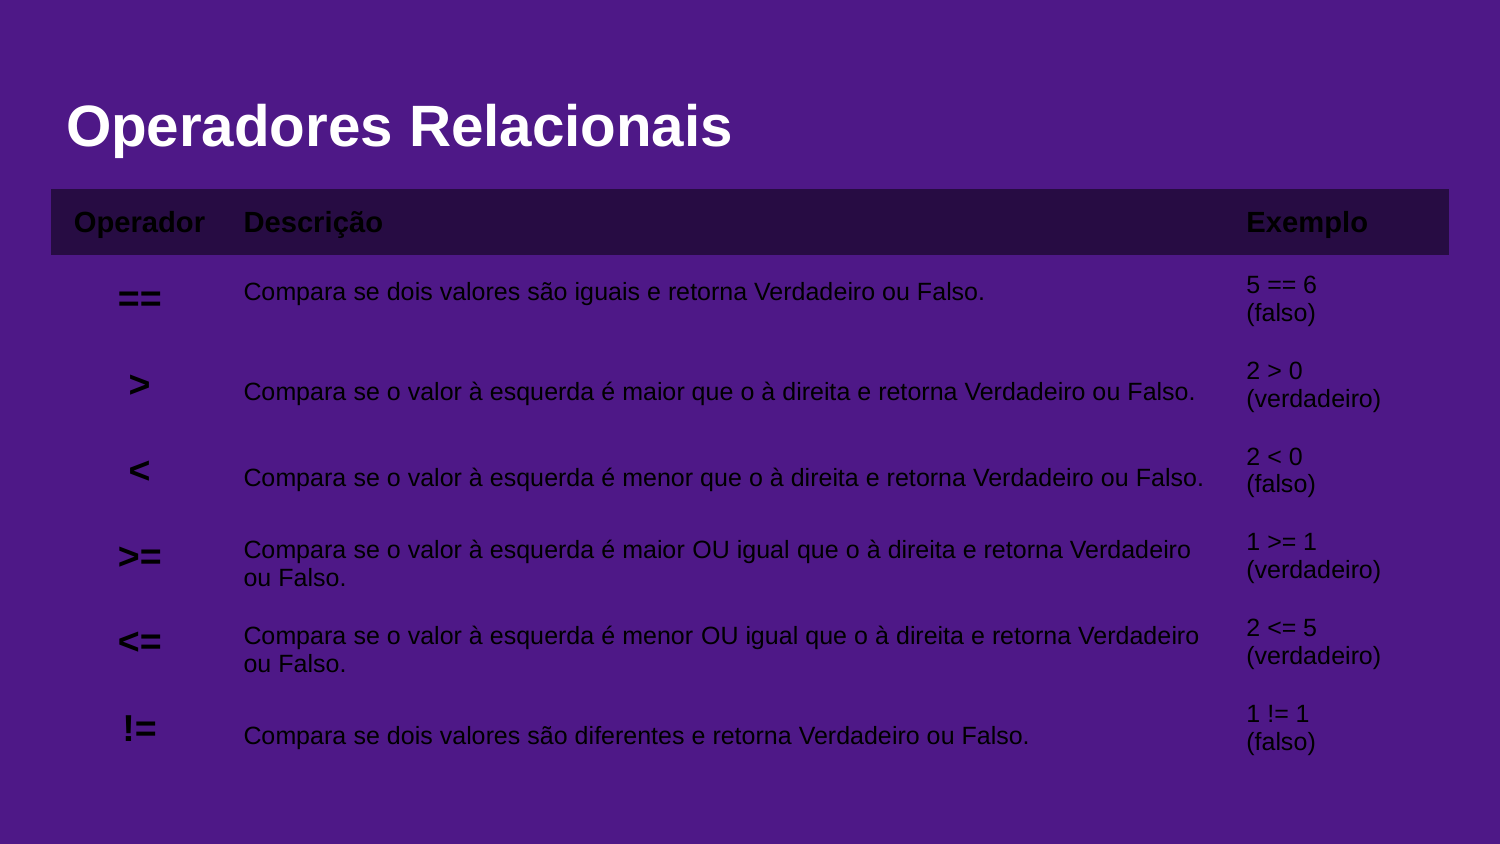

# Operadores Relacionais
| Operador | Descrição | Exemplo |
| --- | --- | --- |
| == | Compara se dois valores são iguais e retorna Verdadeiro ou Falso. | 5 == 6 (falso) |
| > | Compara se o valor à esquerda é maior que o à direita e retorna Verdadeiro ou Falso. | 2 > 0 (verdadeiro) |
| < | Compara se o valor à esquerda é menor que o à direita e retorna Verdadeiro ou Falso. | 2 < 0 (falso) |
| >= | Compara se o valor à esquerda é maior OU igual que o à direita e retorna Verdadeiro ou Falso. | 1 >= 1 (verdadeiro) |
| <= | Compara se o valor à esquerda é menor OU igual que o à direita e retorna Verdadeiro ou Falso. | 2 <= 5 (verdadeiro) |
| != | Compara se dois valores são diferentes e retorna Verdadeiro ou Falso. | 1 != 1 (falso) |